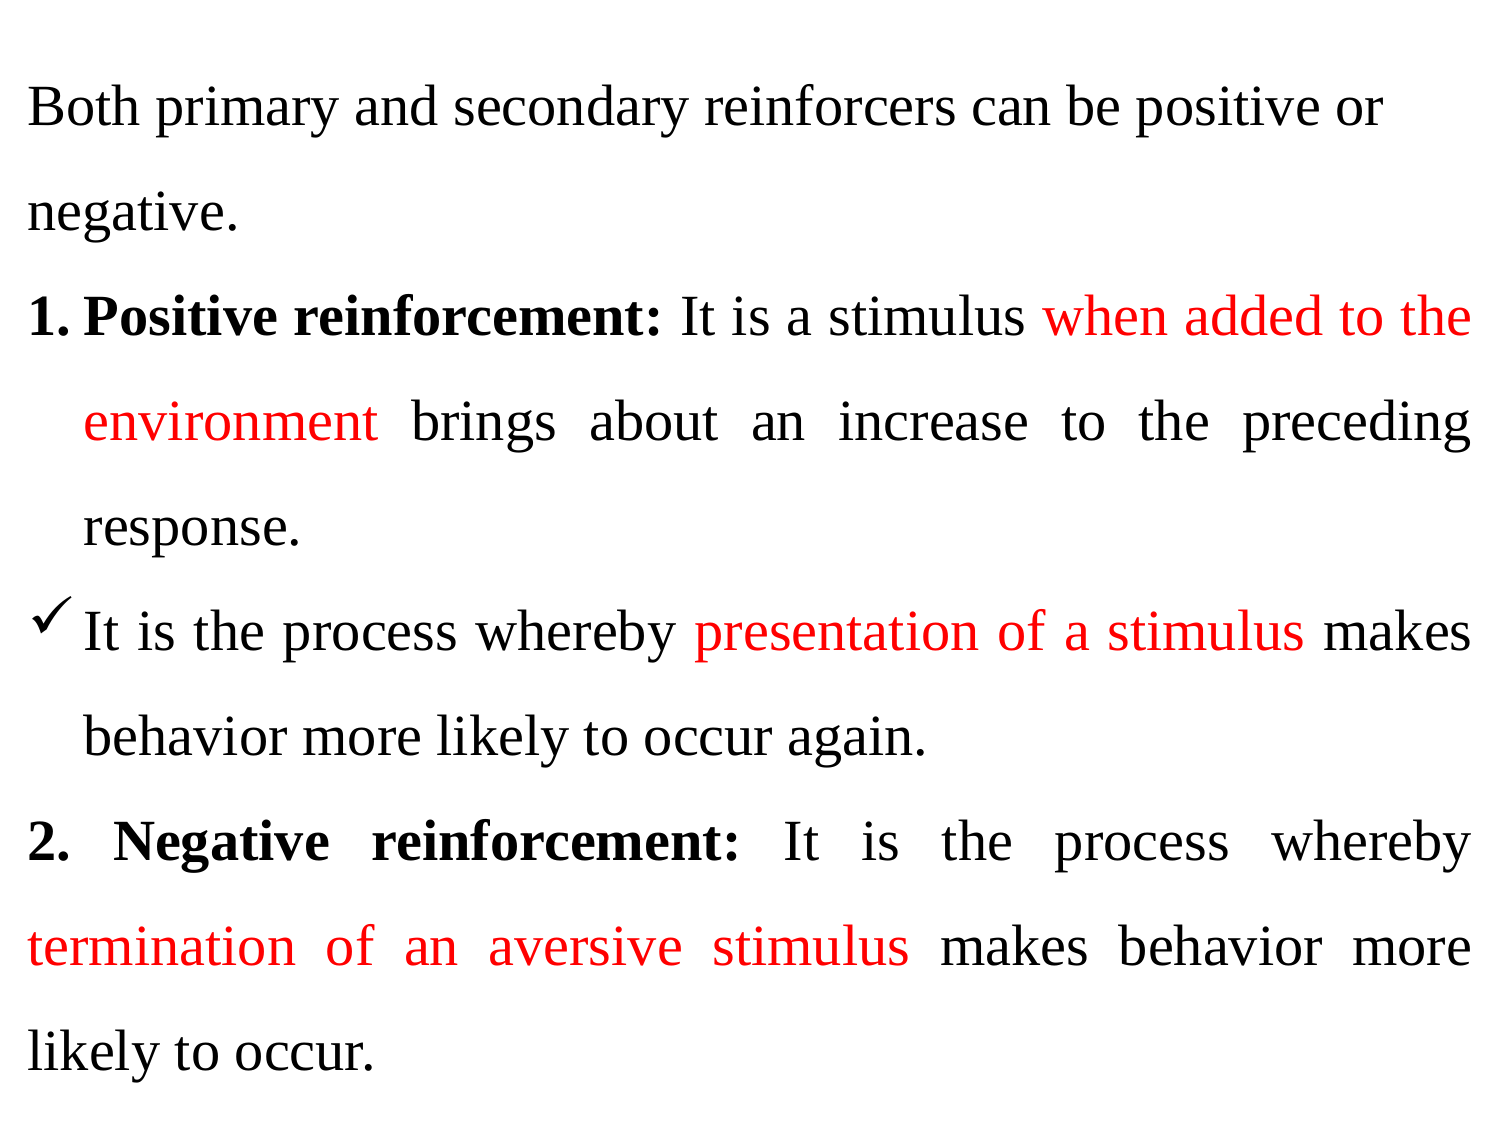

Both primary and secondary reinforcers can be positive or negative.
Positive reinforcement: It is a stimulus when added to the environment brings about an increase to the preceding response.
It is the process whereby presentation of a stimulus makes behavior more likely to occur again.
2. Negative reinforcement: It is the process whereby termination of an aversive stimulus makes behavior more likely to occur.